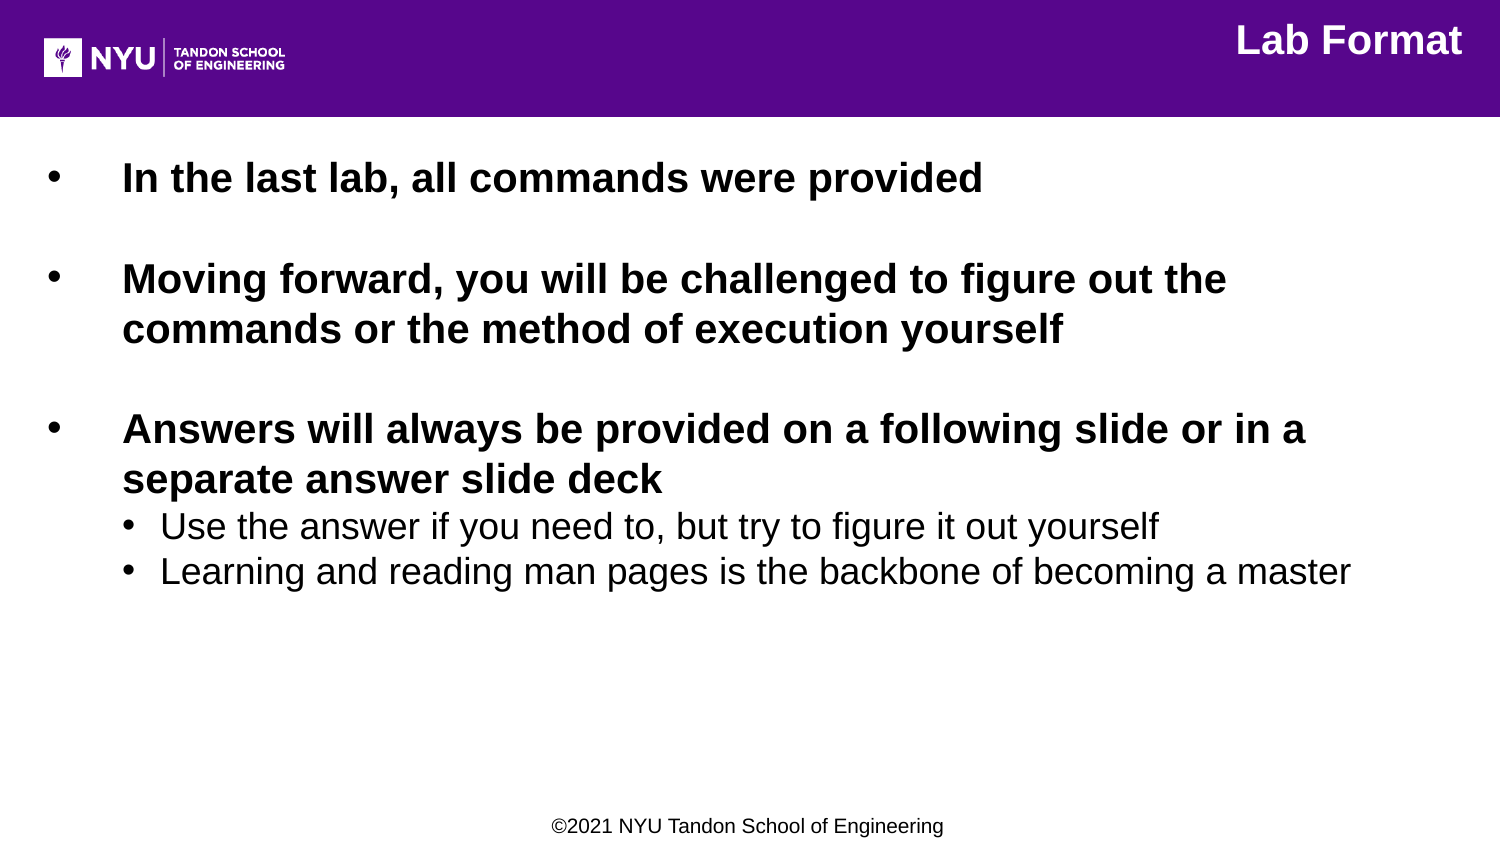

Lab Format
In the last lab, all commands were provided

Moving forward, you will be challenged to figure out the commands or the method of execution yourself

Answers will always be provided on a following slide or in a separate answer slide deck
Use the answer if you need to, but try to figure it out yourself
Learning and reading man pages is the backbone of becoming a master